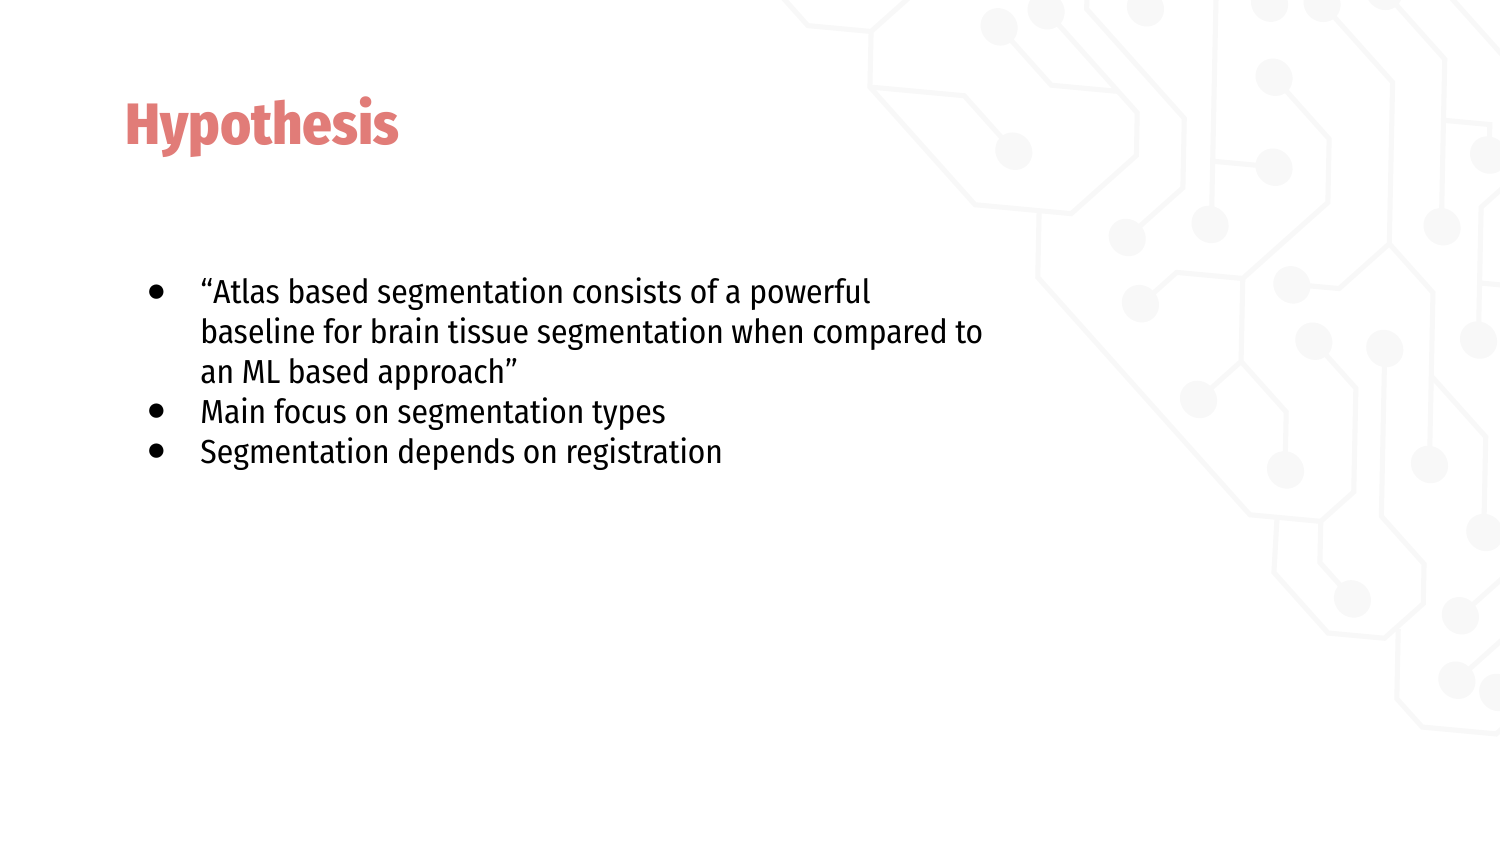

# Hypothesis
“Atlas based segmentation consists of a powerful baseline for brain tissue segmentation when compared to an ML based approach”
Main focus on segmentation types
Segmentation depends on registration